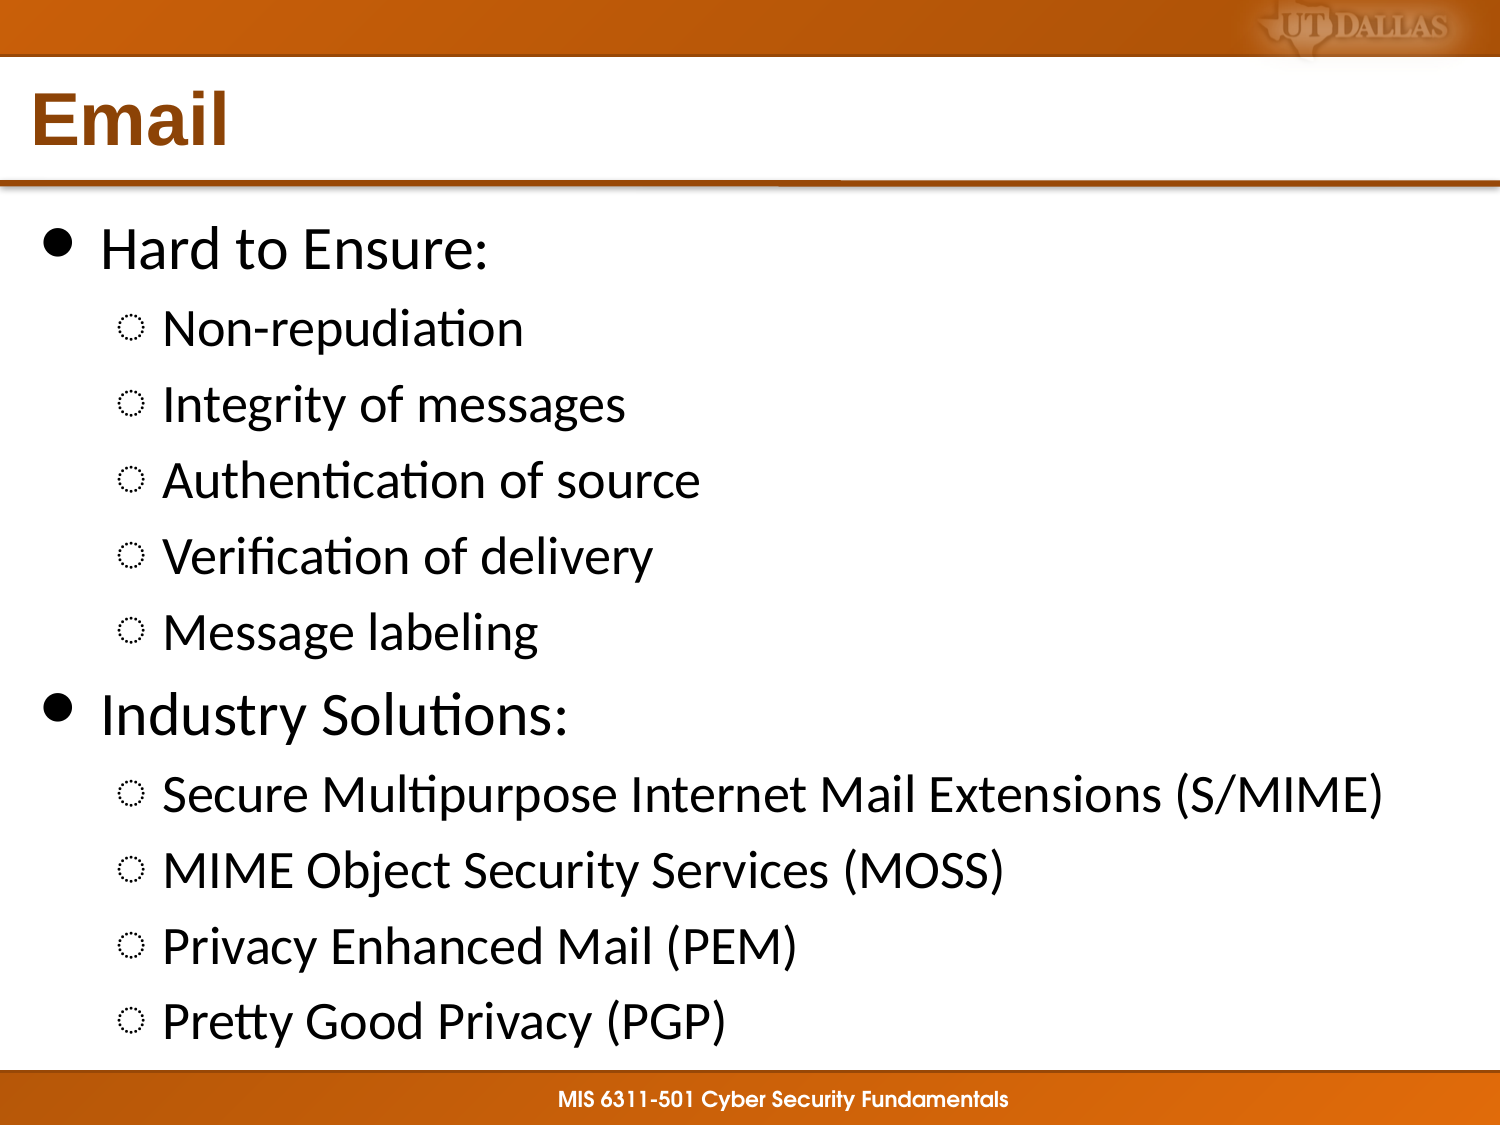

# Email
Hard to Ensure:
Non-repudiation
Integrity of messages
Authentication of source
Verification of delivery
Message labeling
Industry Solutions:
Secure Multipurpose Internet Mail Extensions (S/MIME)
MIME Object Security Services (MOSS)
Privacy Enhanced Mail (PEM)
Pretty Good Privacy (PGP)